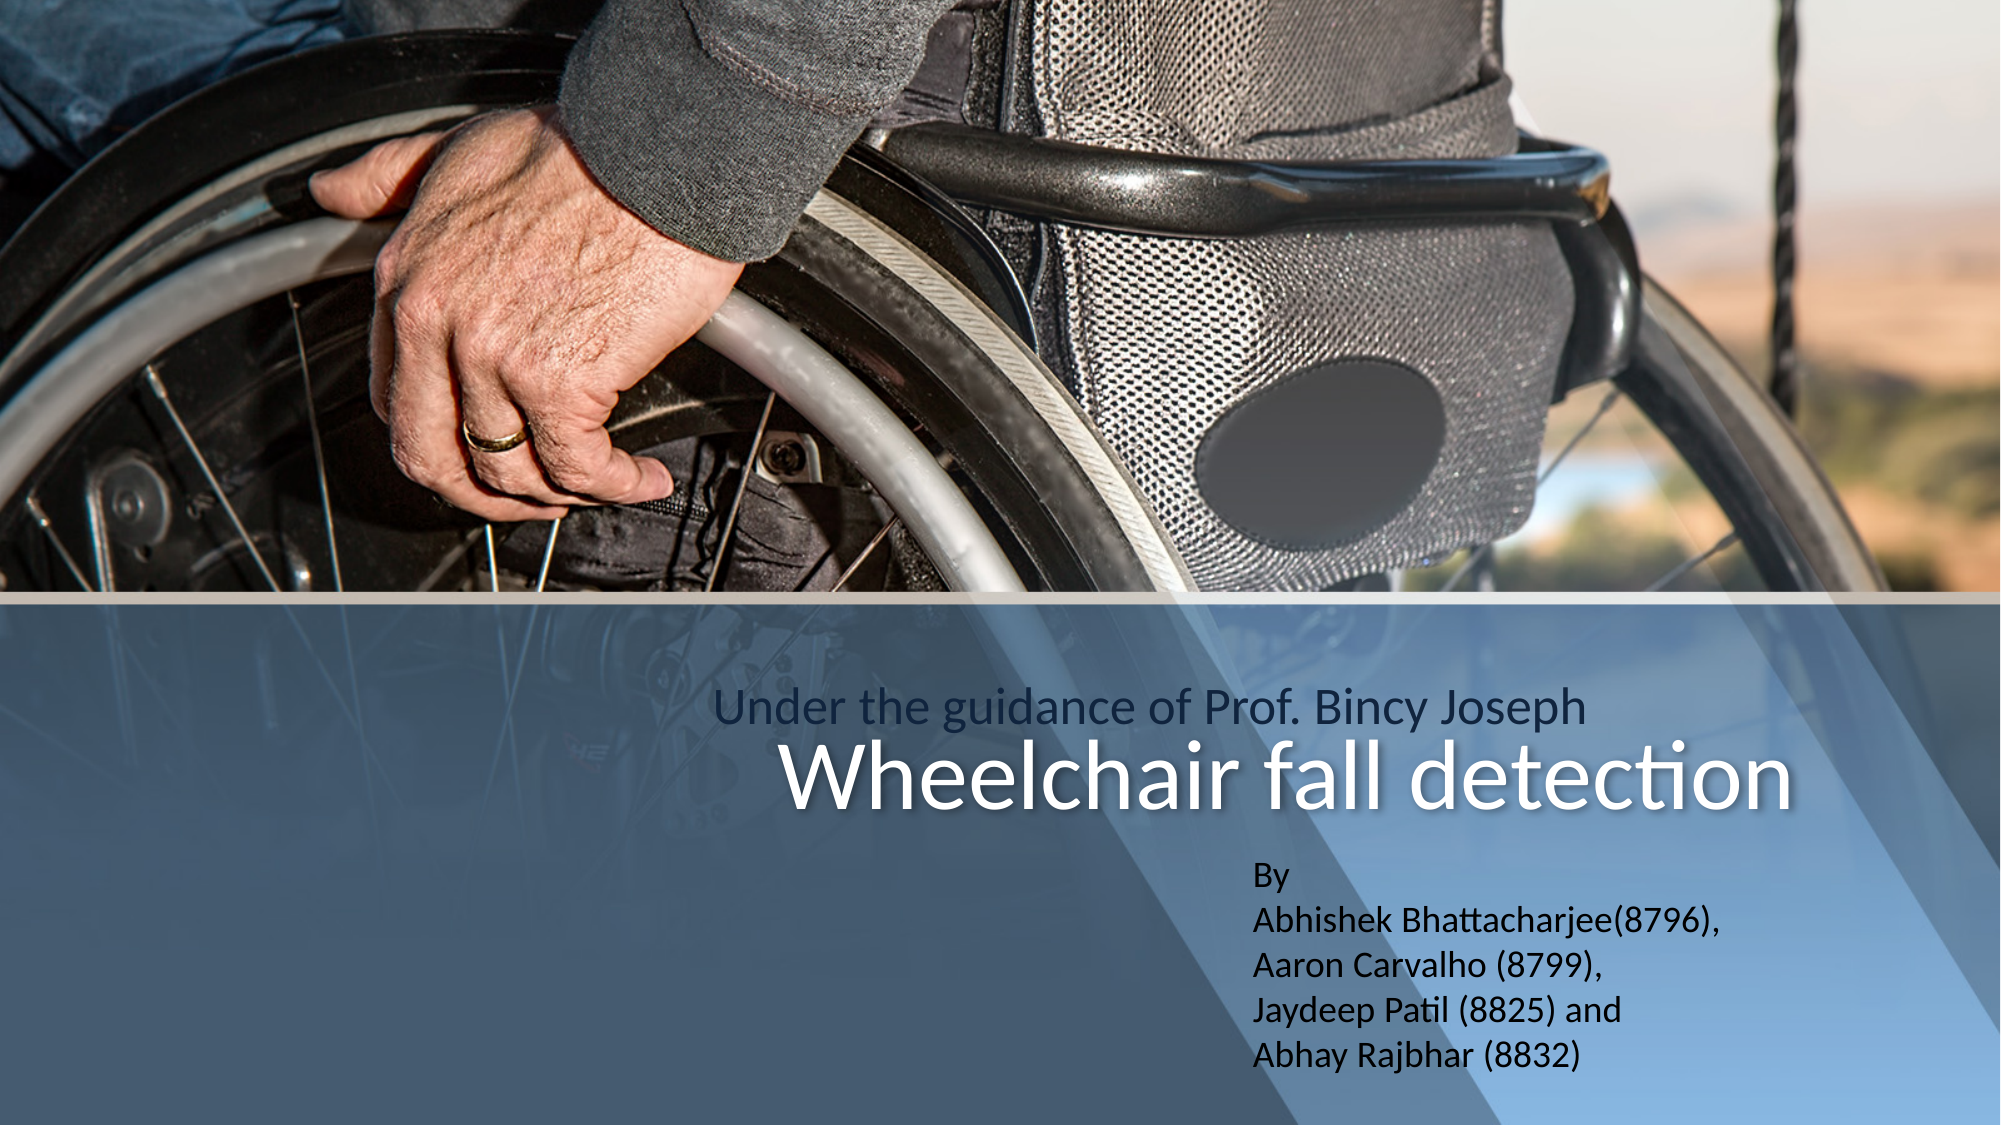

# Wheelchair fall detection
Under the guidance of Prof. Bincy Joseph

By
Abhishek Bhattacharjee(8796),          Aaron Carvalho (8799),
Jaydeep Patil (8825) and
Abhay Rajbhar (8832)